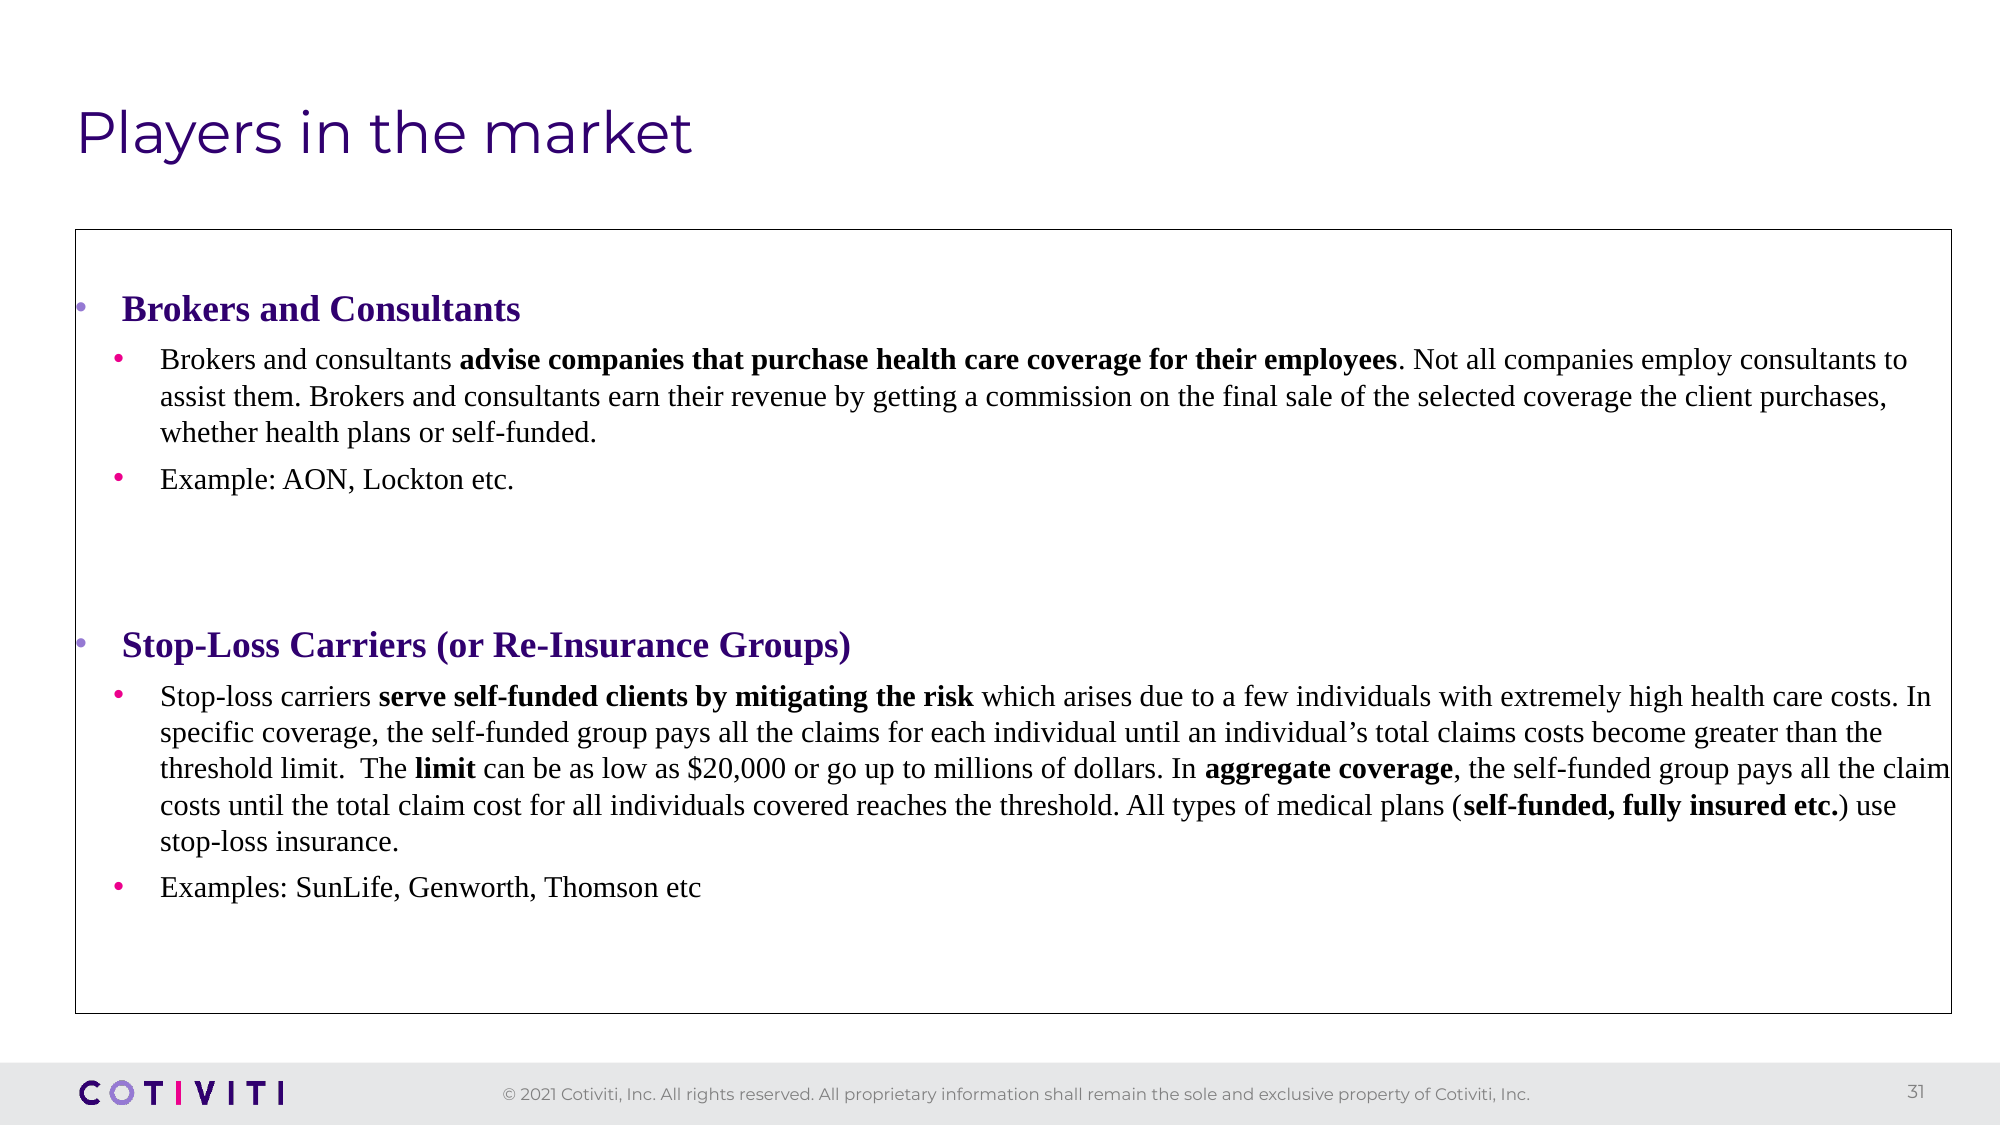

# Players in the market

Brokers and Consultants
Brokers and consultants advise companies that purchase health care coverage for their employees. Not all companies employ consultants to assist them. Brokers and consultants earn their revenue by getting a commission on the final sale of the selected coverage the client purchases, whether health plans or self-funded.
Example: AON, Lockton etc.

Stop-Loss Carriers (or Re-Insurance Groups)
Stop-loss carriers serve self-funded clients by mitigating the risk which arises due to a few individuals with extremely high health care costs. In specific coverage, the self-funded group pays all the claims for each individual until an individual’s total claims costs become greater than the threshold limit.  The limit can be as low as $20,000 or go up to millions of dollars. In aggregate coverage, the self-funded group pays all the claim costs until the total claim cost for all individuals covered reaches the threshold. All types of medical plans (self-funded, fully insured etc.) use stop-loss insurance.
Examples: SunLife, Genworth, Thomson etc

31